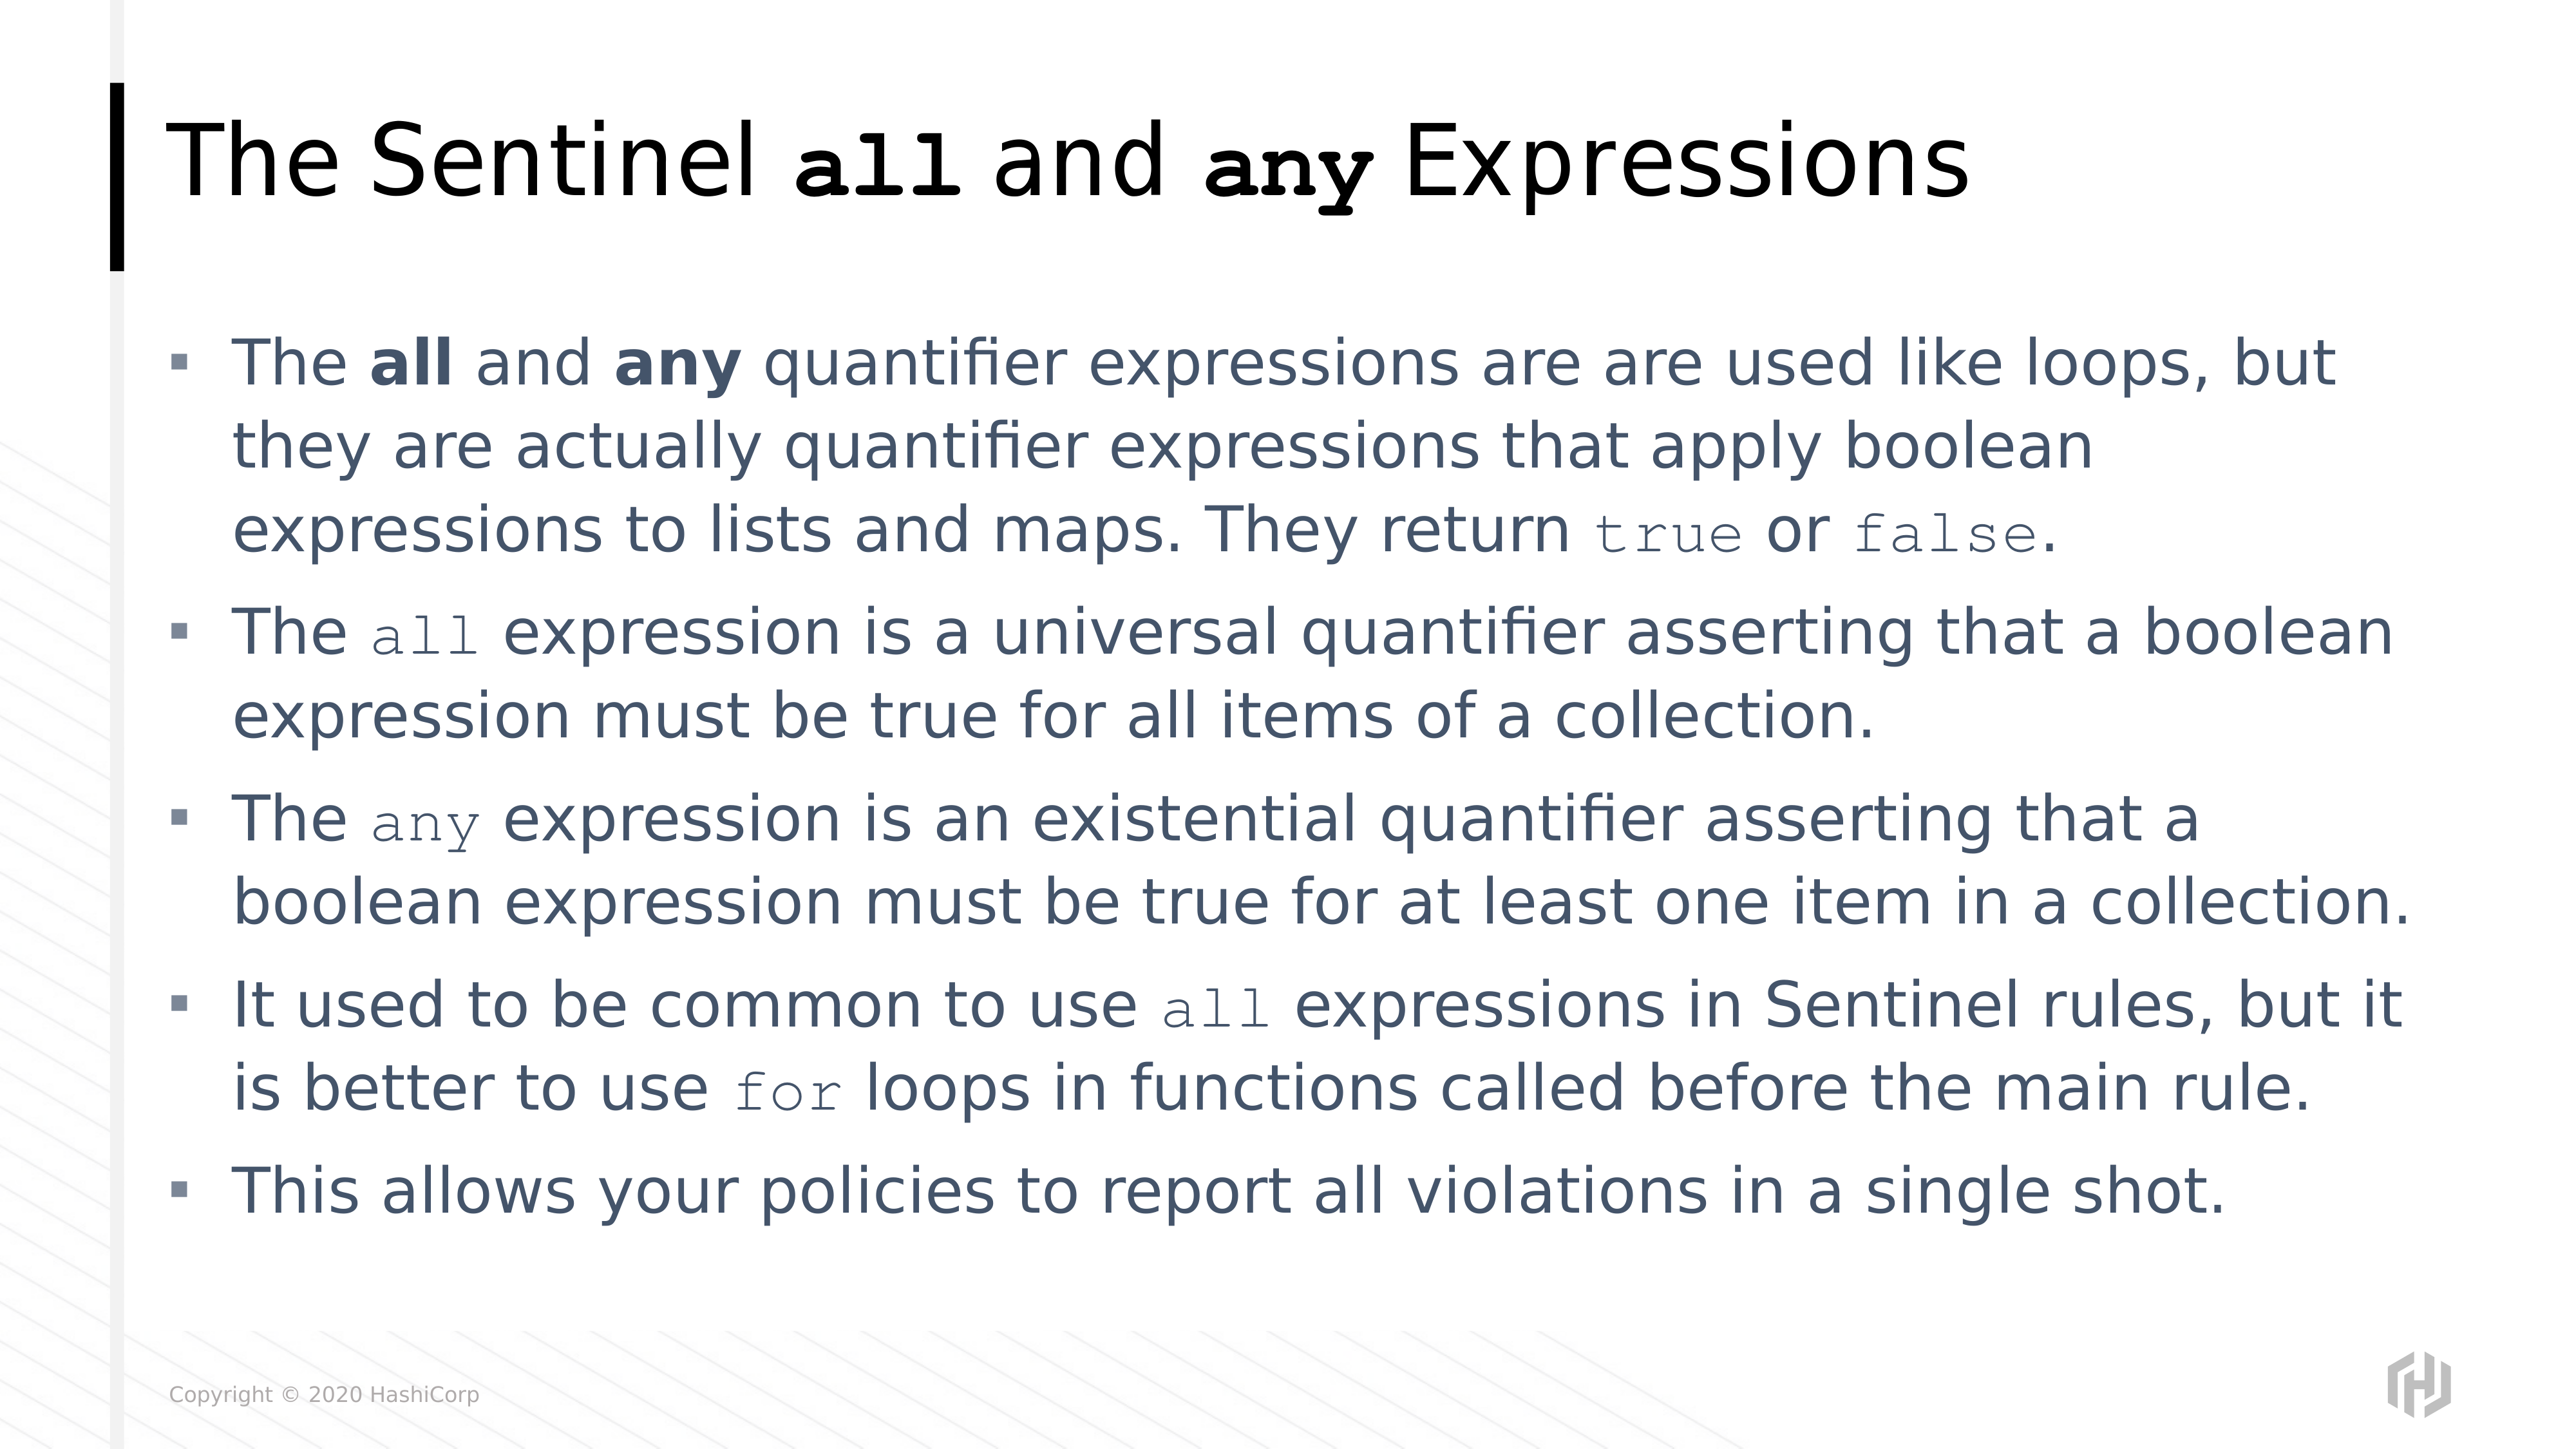

# The Sentinel all and any Expressions
The all and any quantifier expressions are are used like loops, but they are actually quantifier expressions that apply boolean expressions to lists and maps. They return true or false.
The all expression is a universal quantifier asserting that a boolean expression must be true for all items of a collection.
The any expression is an existential quantifier asserting that a boolean expression must be true for at least one item in a collection.
It used to be common to use all expressions in Sentinel rules, but it is better to use for loops in functions called before the main rule.
This allows your policies to report all violations in a single shot.